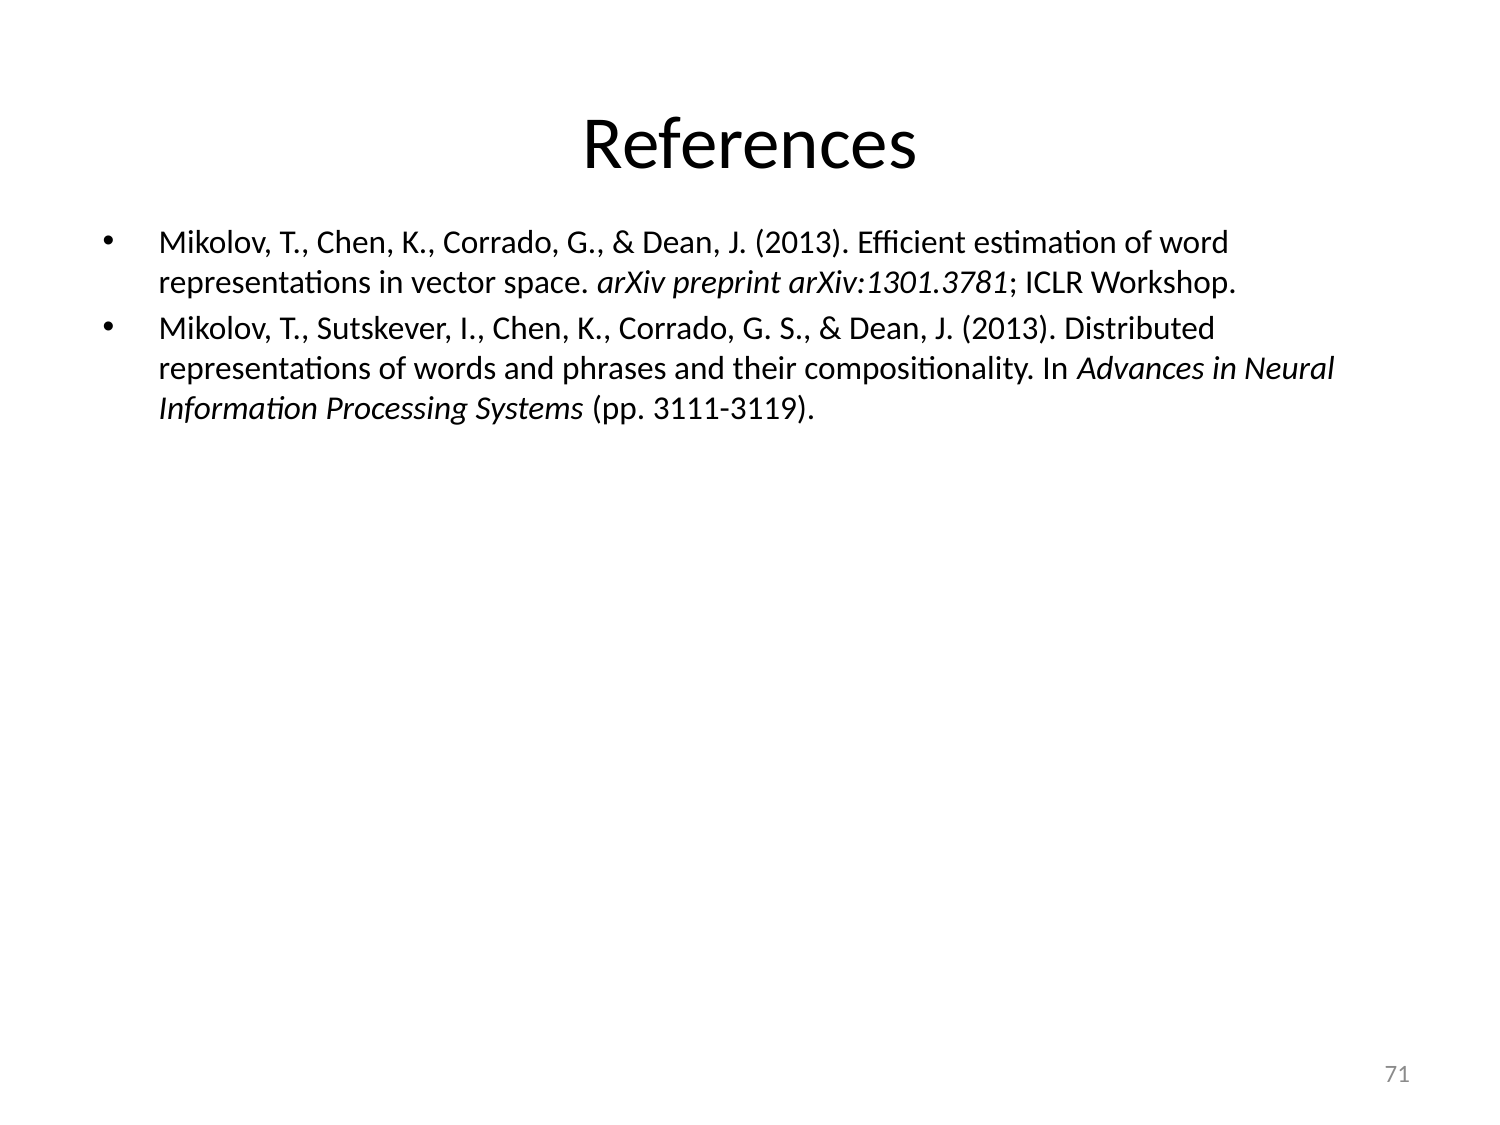

# References
Mikolov, T., Chen, K., Corrado, G., & Dean, J. (2013). Efficient estimation of word representations in vector space. arXiv preprint arXiv:1301.3781; ICLR Workshop.
Mikolov, T., Sutskever, I., Chen, K., Corrado, G. S., & Dean, J. (2013). Distributed representations of words and phrases and their compositionality. In Advances in Neural Information Processing Systems (pp. 3111-3119).
71